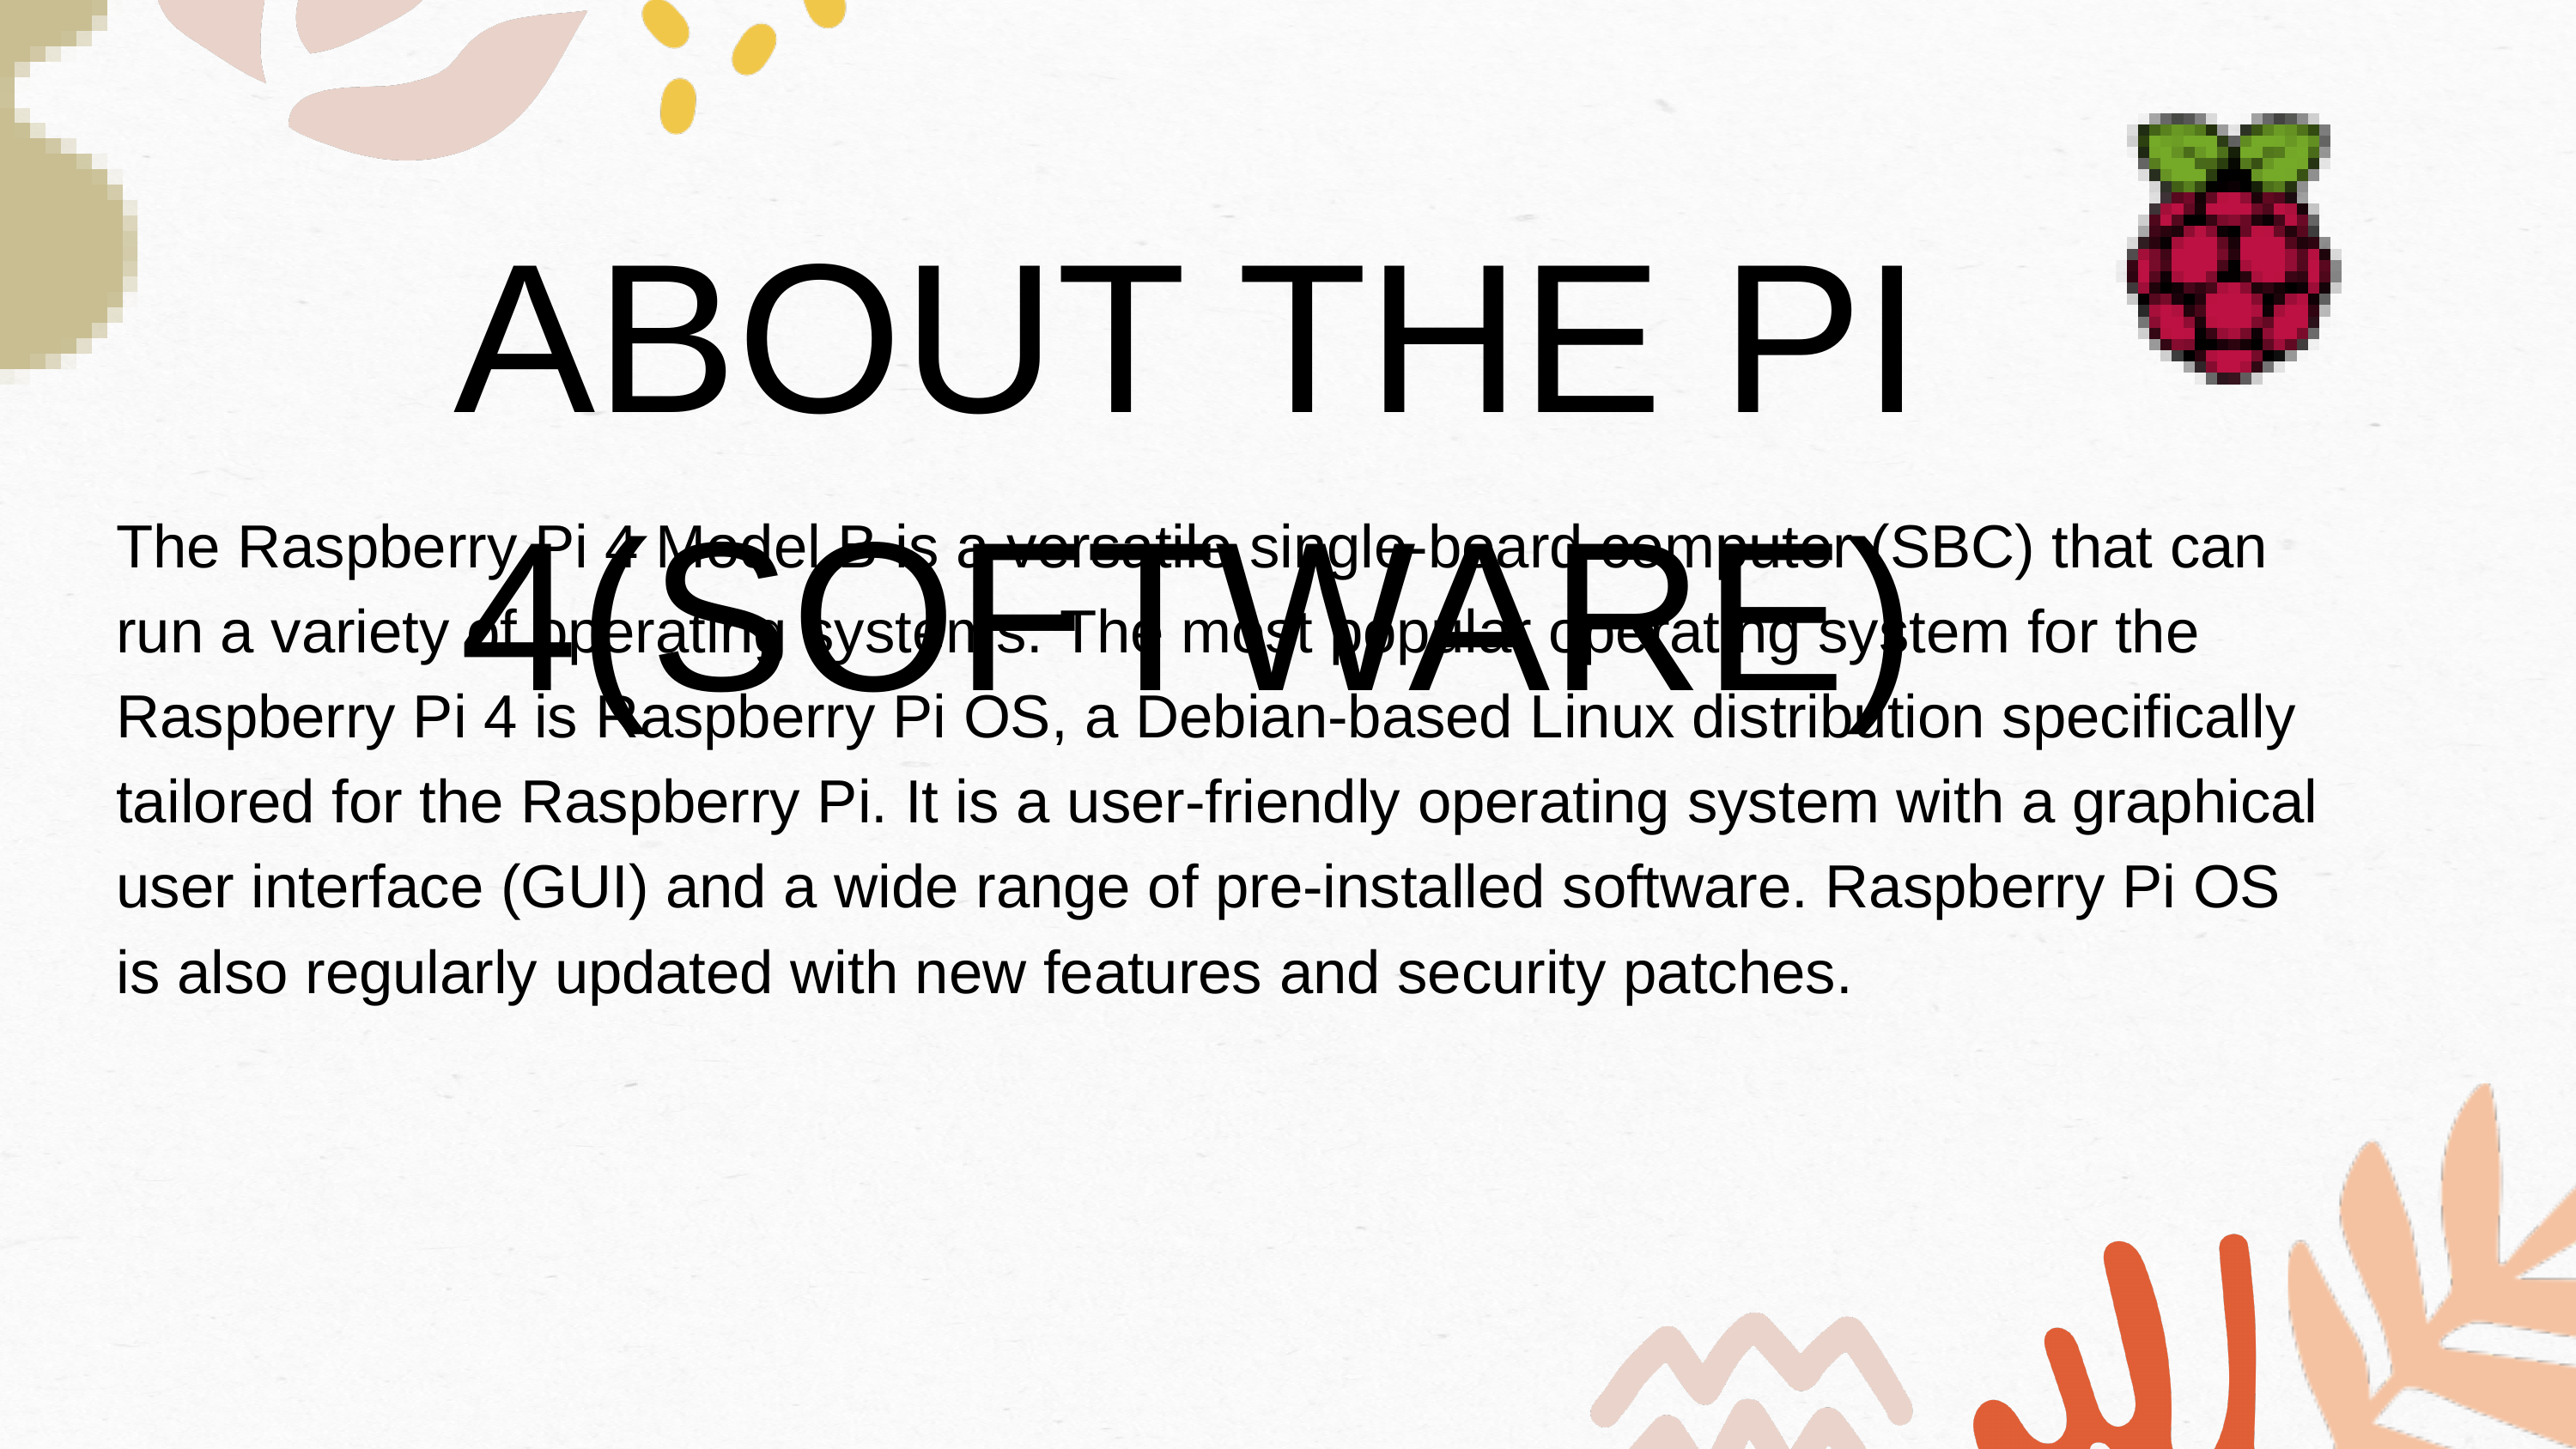

ABOUT THE PI 4(SOFTWARE)
The Raspberry Pi 4 Model B is a versatile single-board computer (SBC) that can run a variety of operating systems. The most popular operating system for the Raspberry Pi 4 is Raspberry Pi OS, a Debian-based Linux distribution specifically tailored for the Raspberry Pi. It is a user-friendly operating system with a graphical user interface (GUI) and a wide range of pre-installed software. Raspberry Pi OS is also regularly updated with new features and security patches.